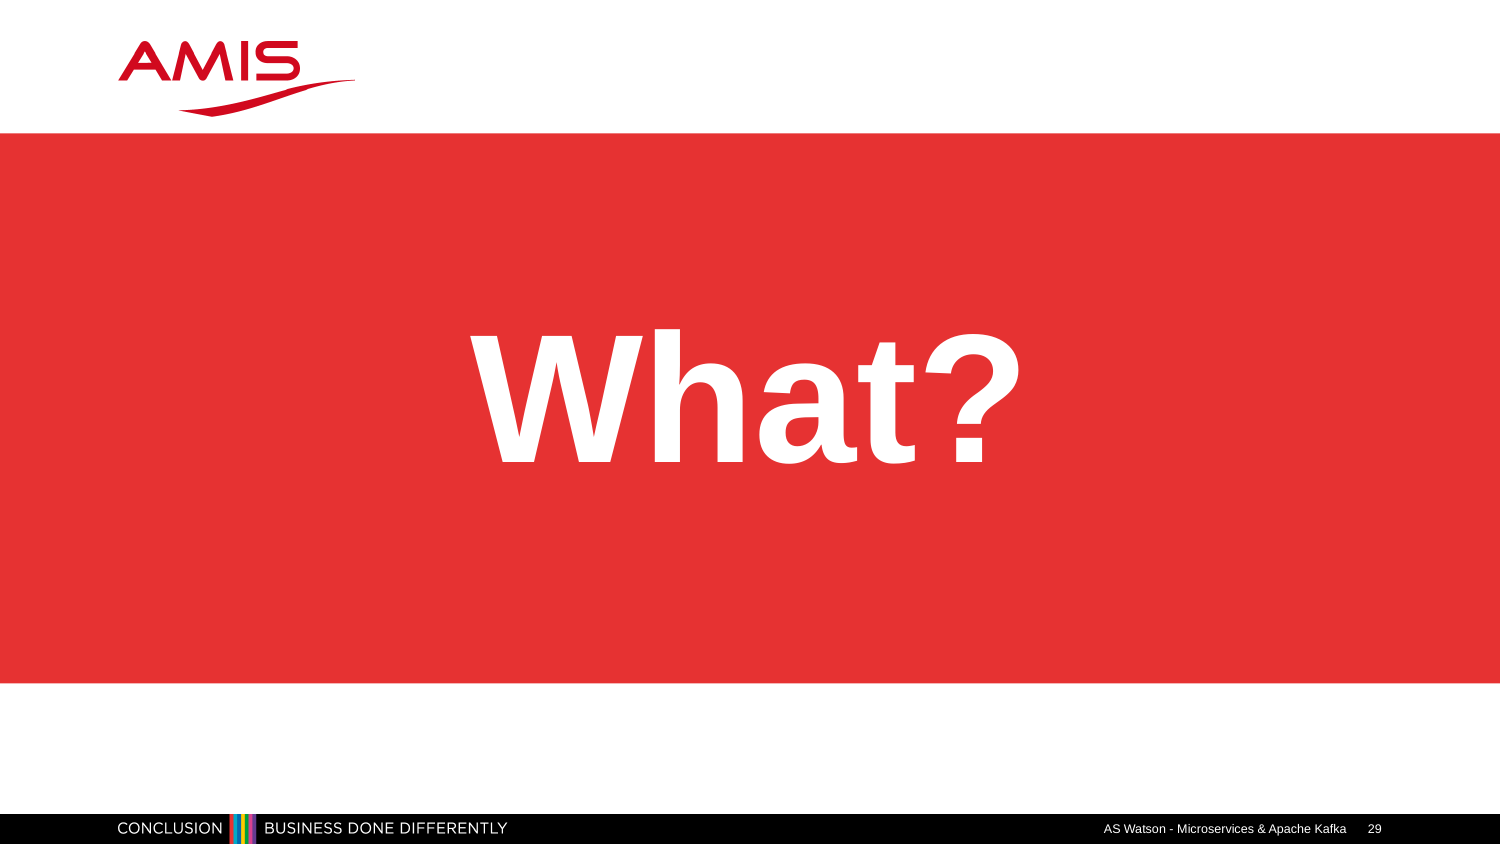

# What?
AS Watson - Microservices & Apache Kafka
29